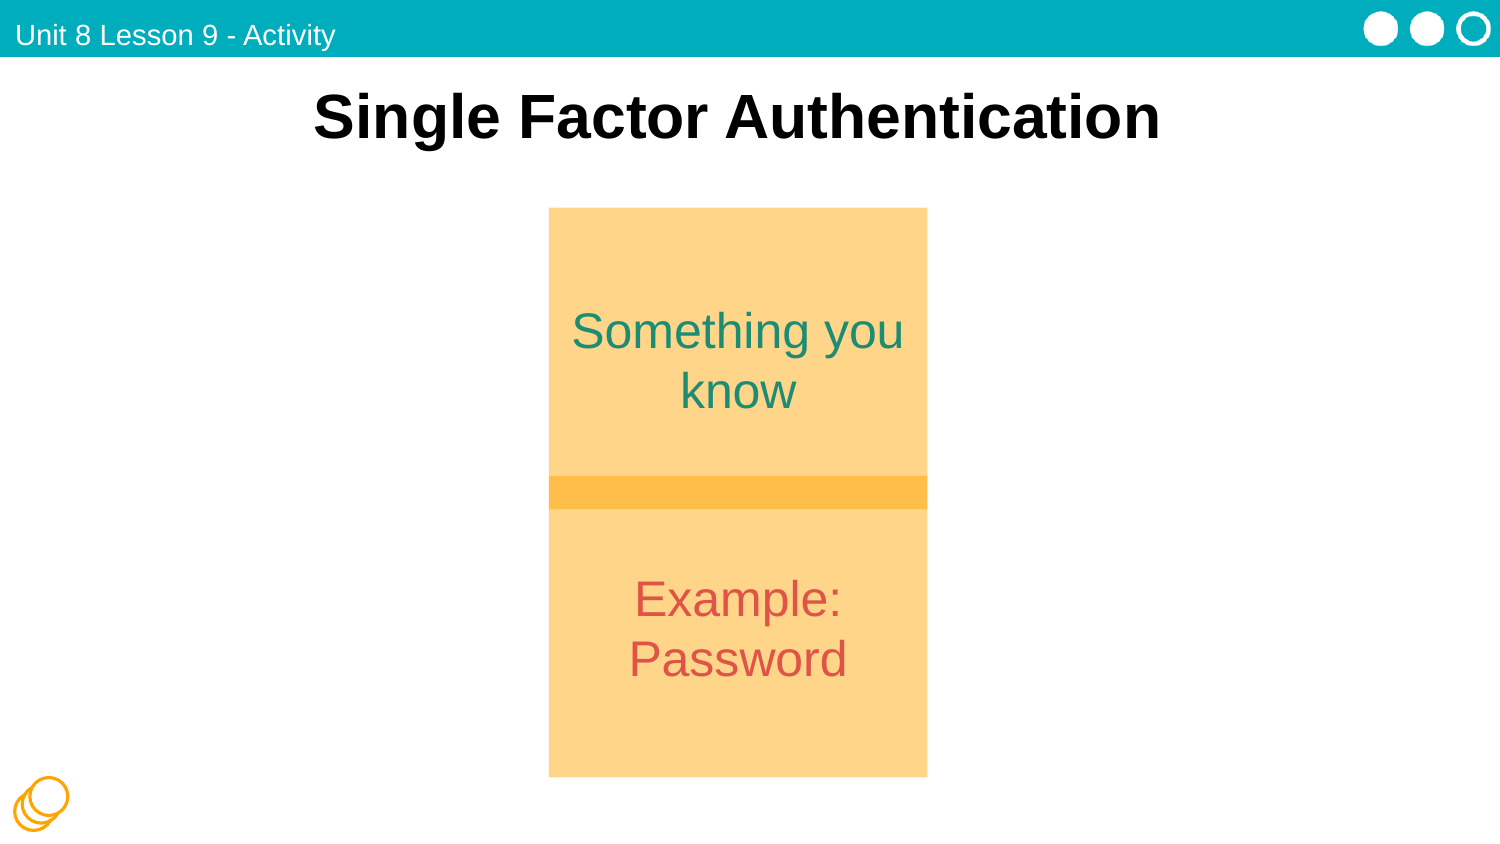

Unit 8 Lesson 9 - Activity
Single Factor Authentication
Something you know
Example:
Password